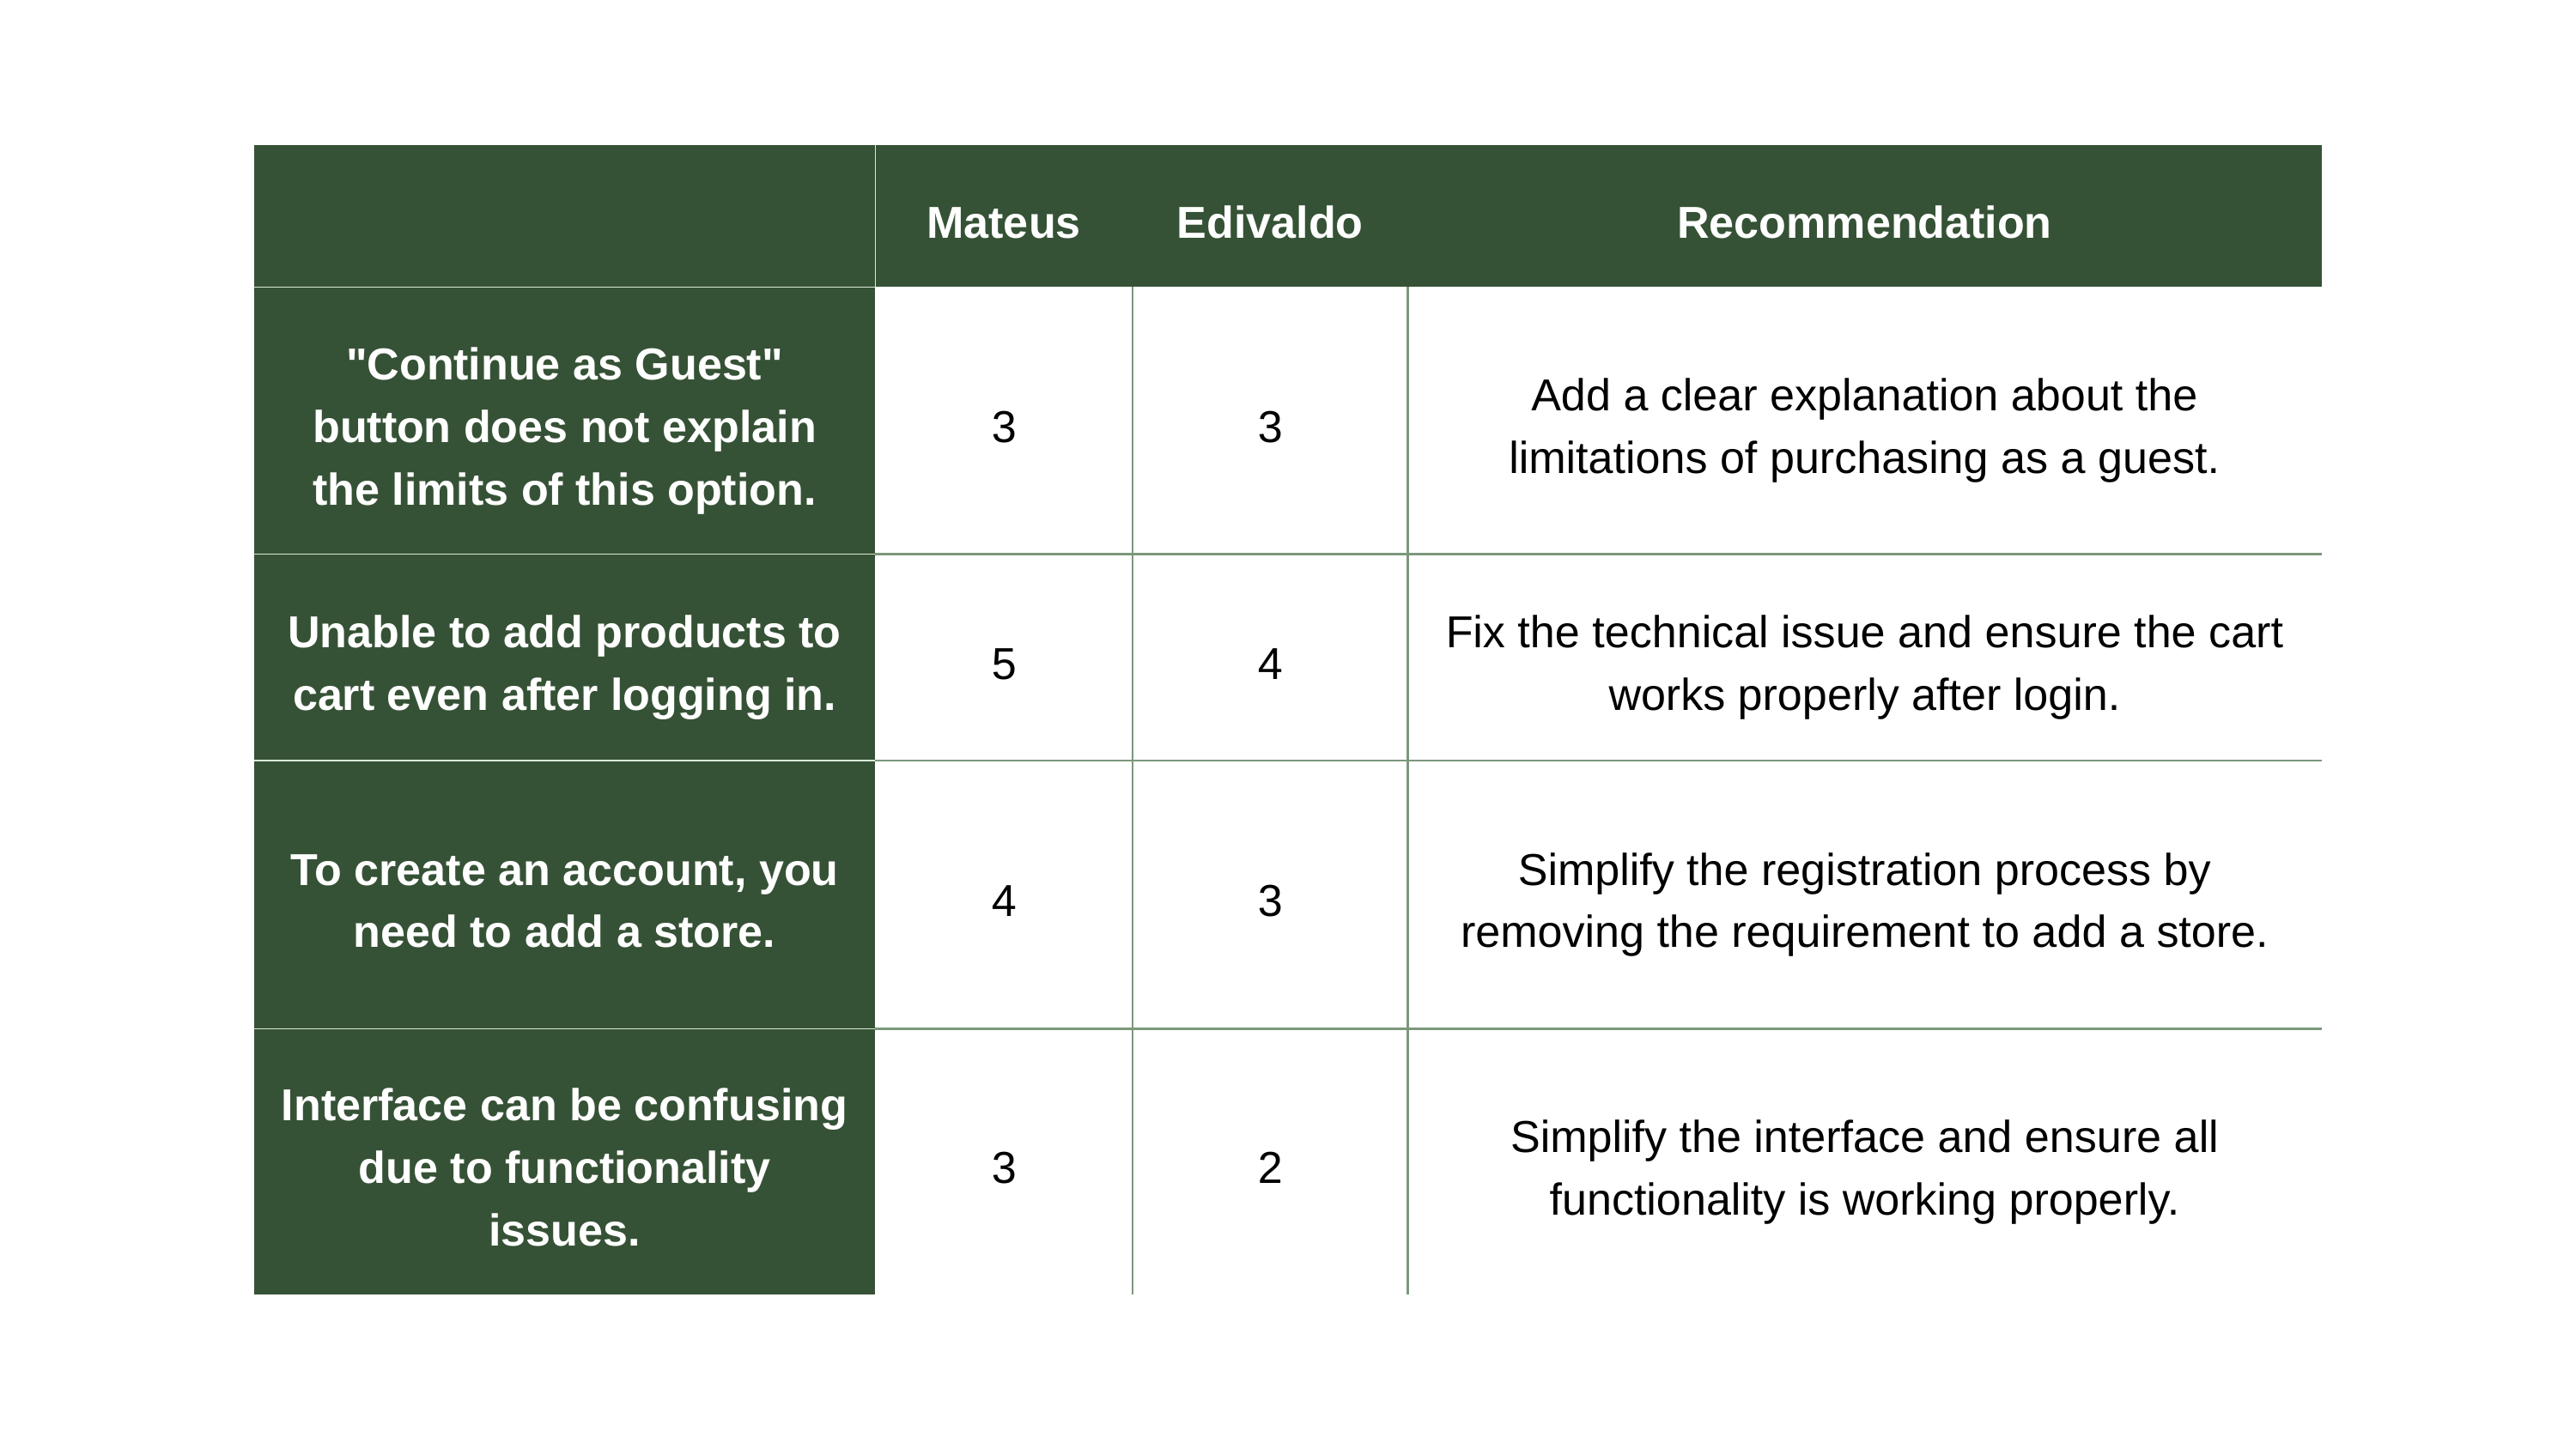

|  | Mateus | Edivaldo | Recommendation |
| --- | --- | --- | --- |
| "Continue as Guest" button does not explain the limits of this option. | 3 | 3 | Add a clear explanation about the limitations of purchasing as a guest. |
| Unable to add products to cart even after logging in. | 5 | 4 | Fix the technical issue and ensure the cart works properly after login. |
| To create an account, you need to add a store. | 4 | 3 | Simplify the registration process by removing the requirement to add a store. |
| Interface can be confusing due to functionality issues. | 3 | 2 | Simplify the interface and ensure all functionality is working properly. |